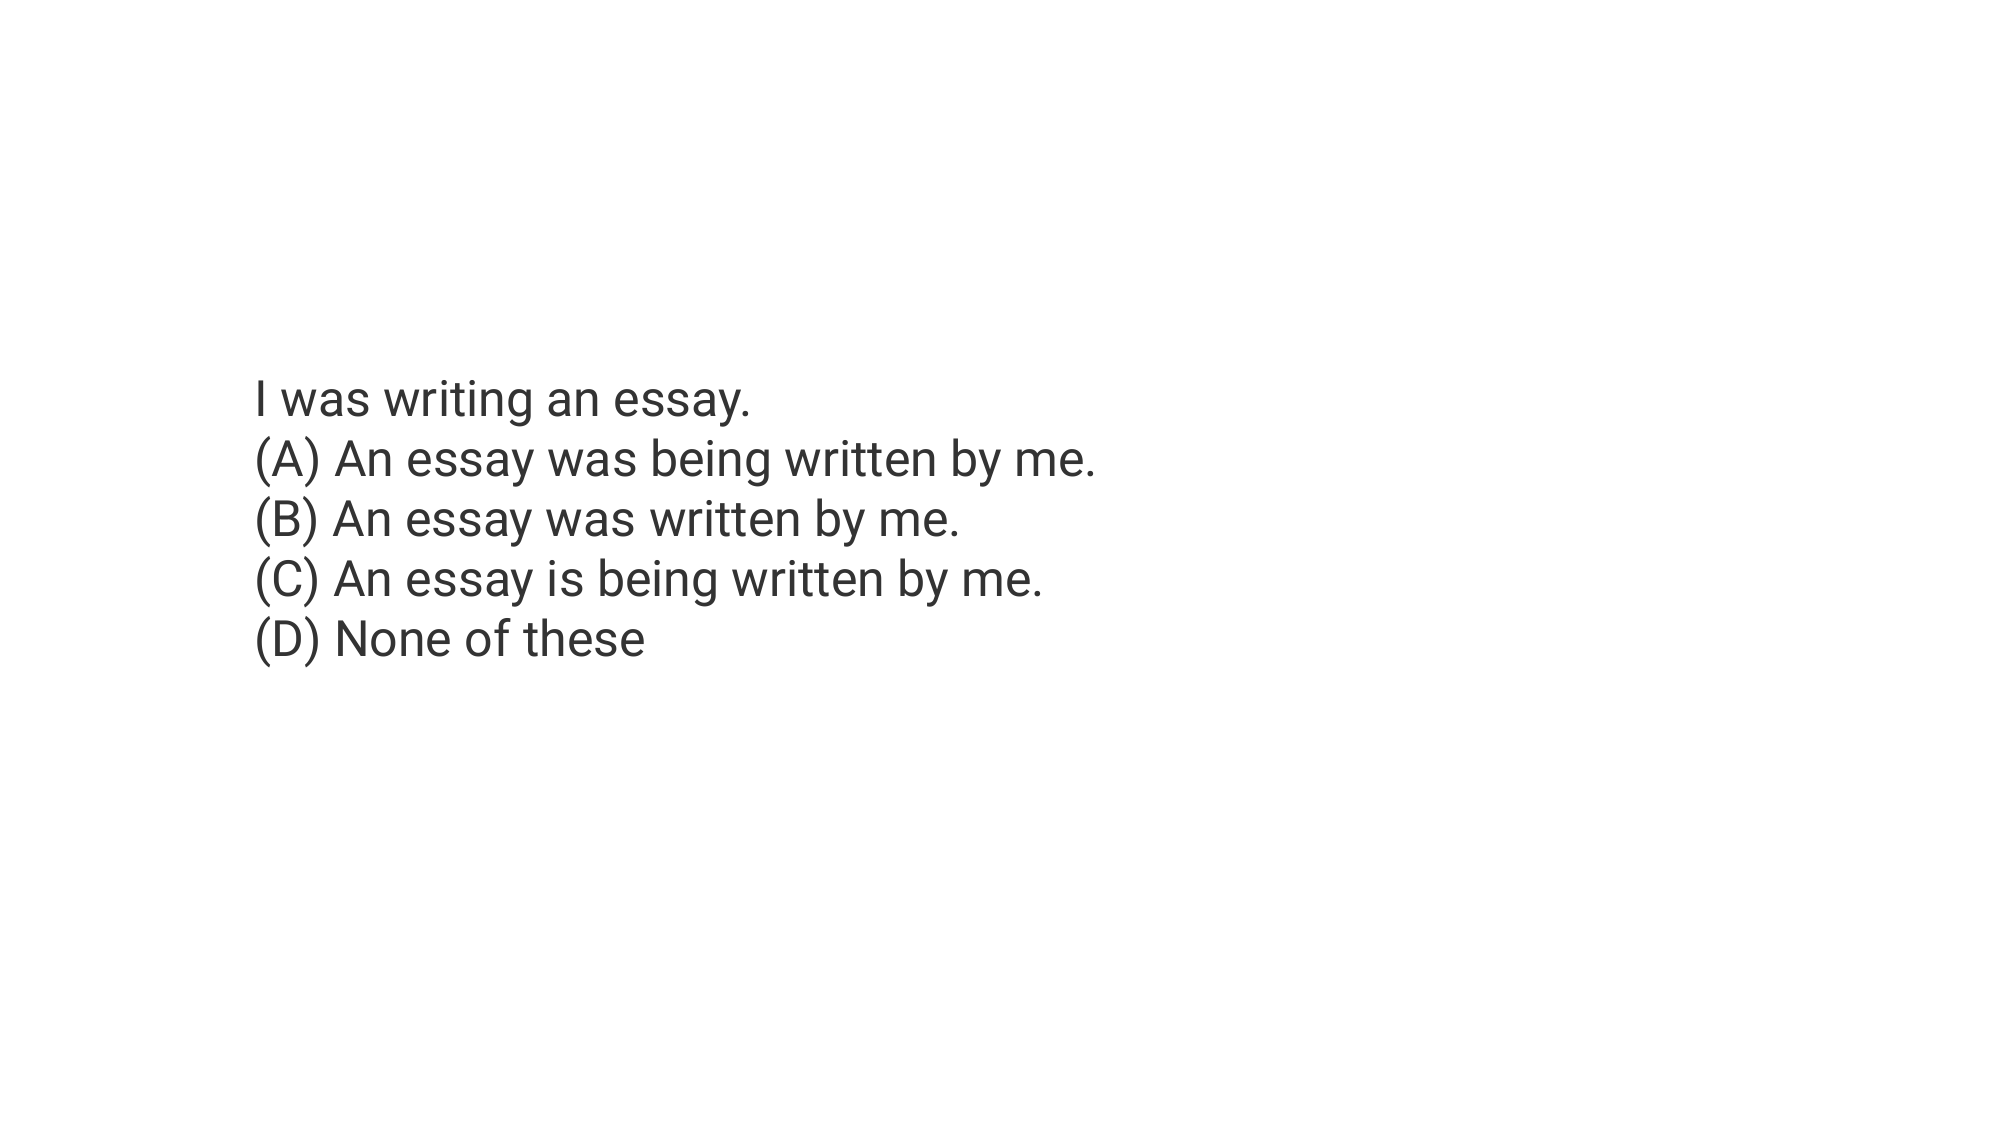

I was writing an essay.
(A) An essay was being written by me.
(B) An essay was written by me.
(C) An essay is being written by me.
(D) None of these